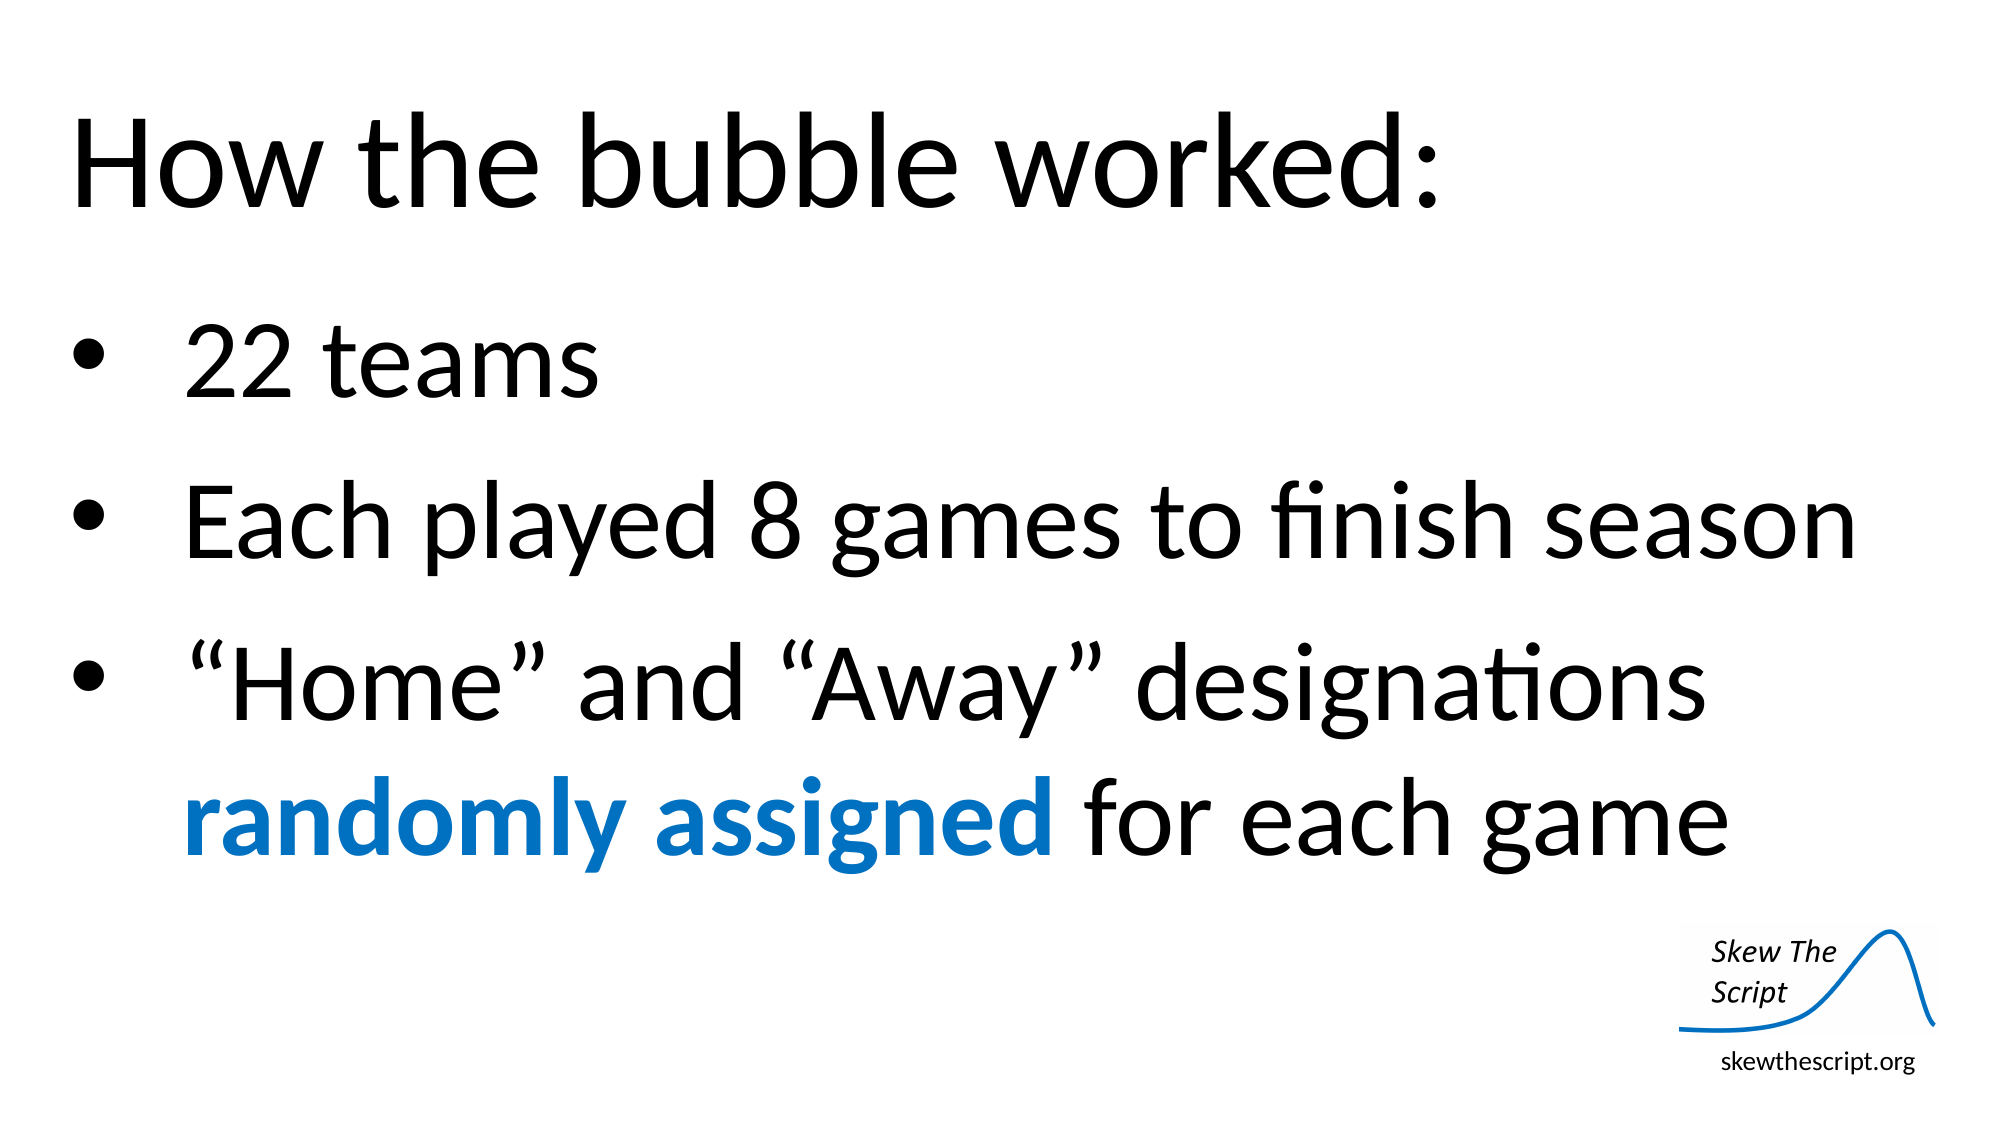

How the bubble worked:

22 teams

Each played 8 games to finish season

“Home” and “Away” designations randomly assigned for each game